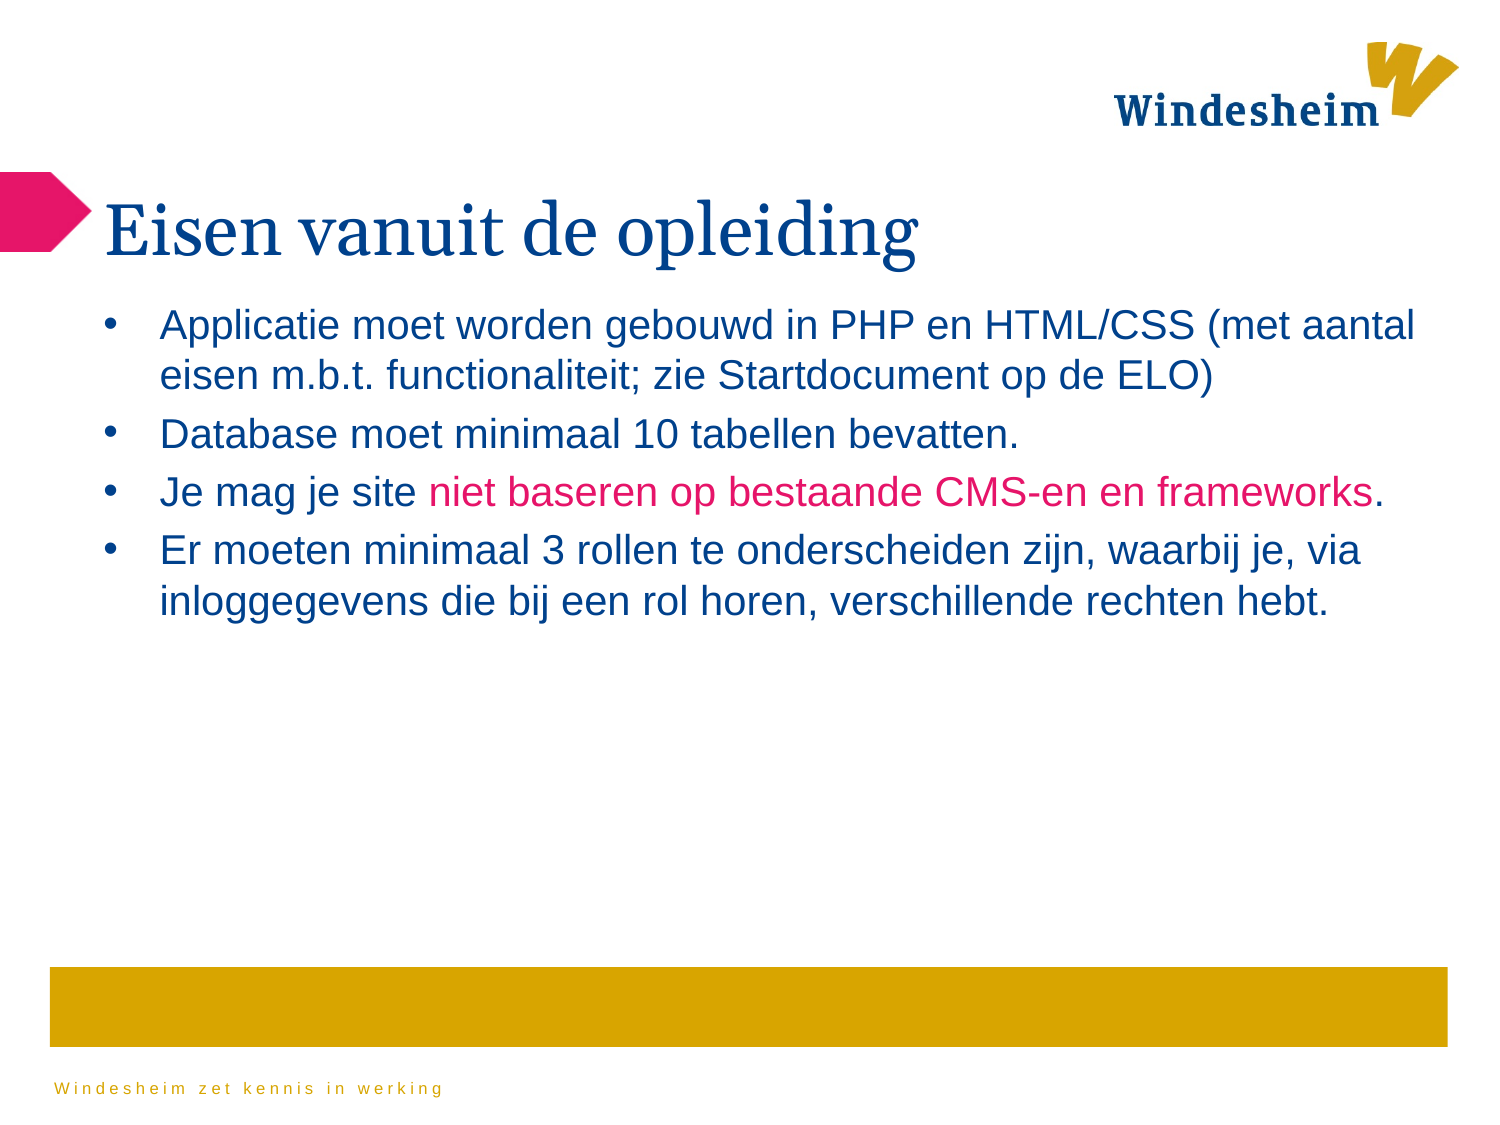

# Eisen vanuit de opleiding
Applicatie moet worden gebouwd in PHP en HTML/CSS (met aantal eisen m.b.t. functionaliteit; zie Startdocument op de ELO)
Database moet minimaal 10 tabellen bevatten.
Je mag je site niet baseren op bestaande CMS-en en frameworks.
Er moeten minimaal 3 rollen te onderscheiden zijn, waarbij je, via inloggegevens die bij een rol horen, verschillende rechten hebt.